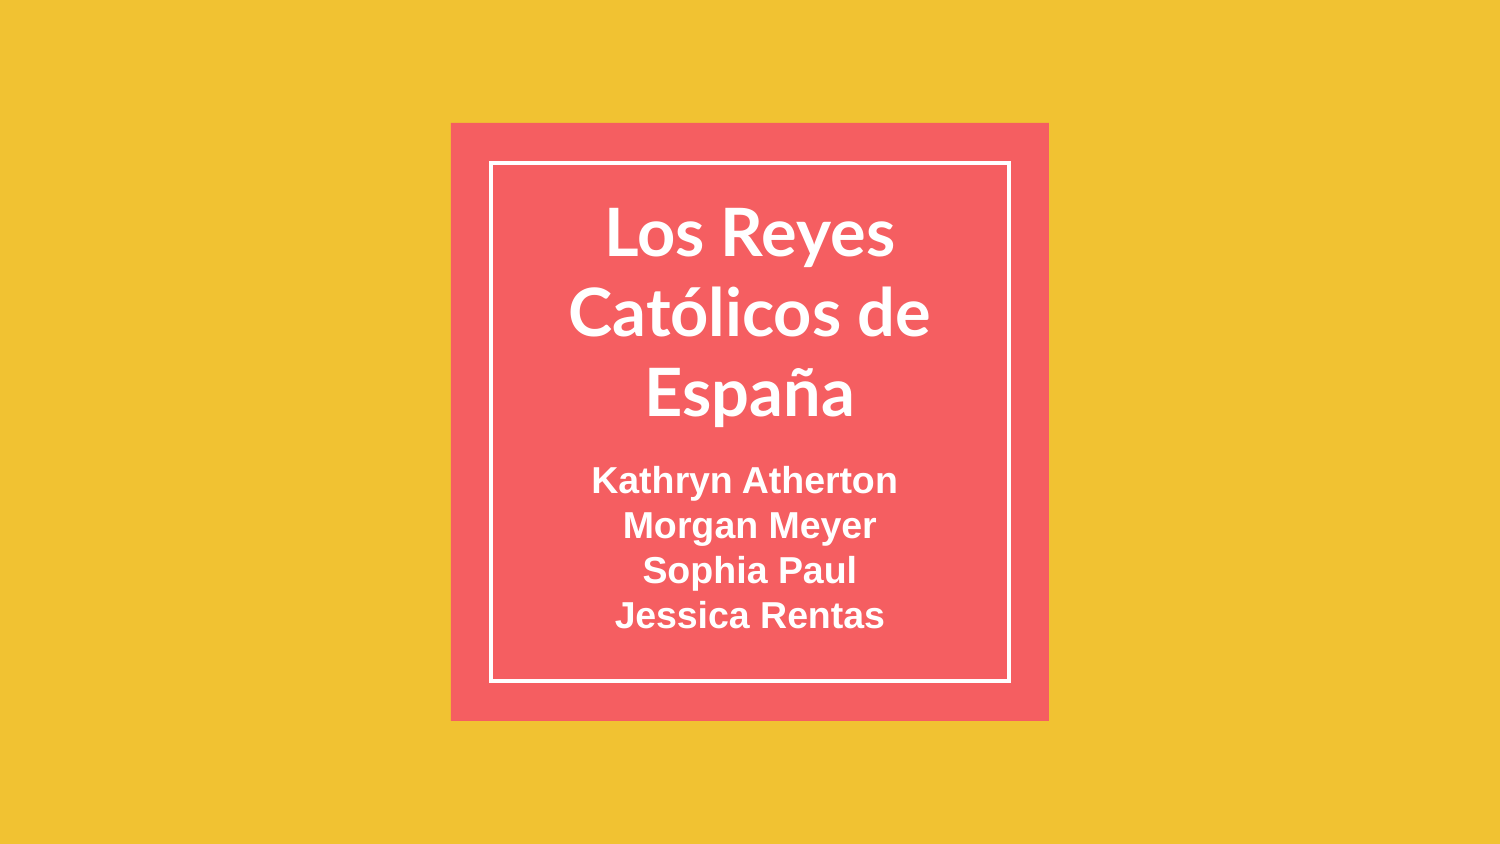

# Los Reyes Católicos de España
Kathryn Atherton
Morgan Meyer
Sophia Paul
Jessica Rentas